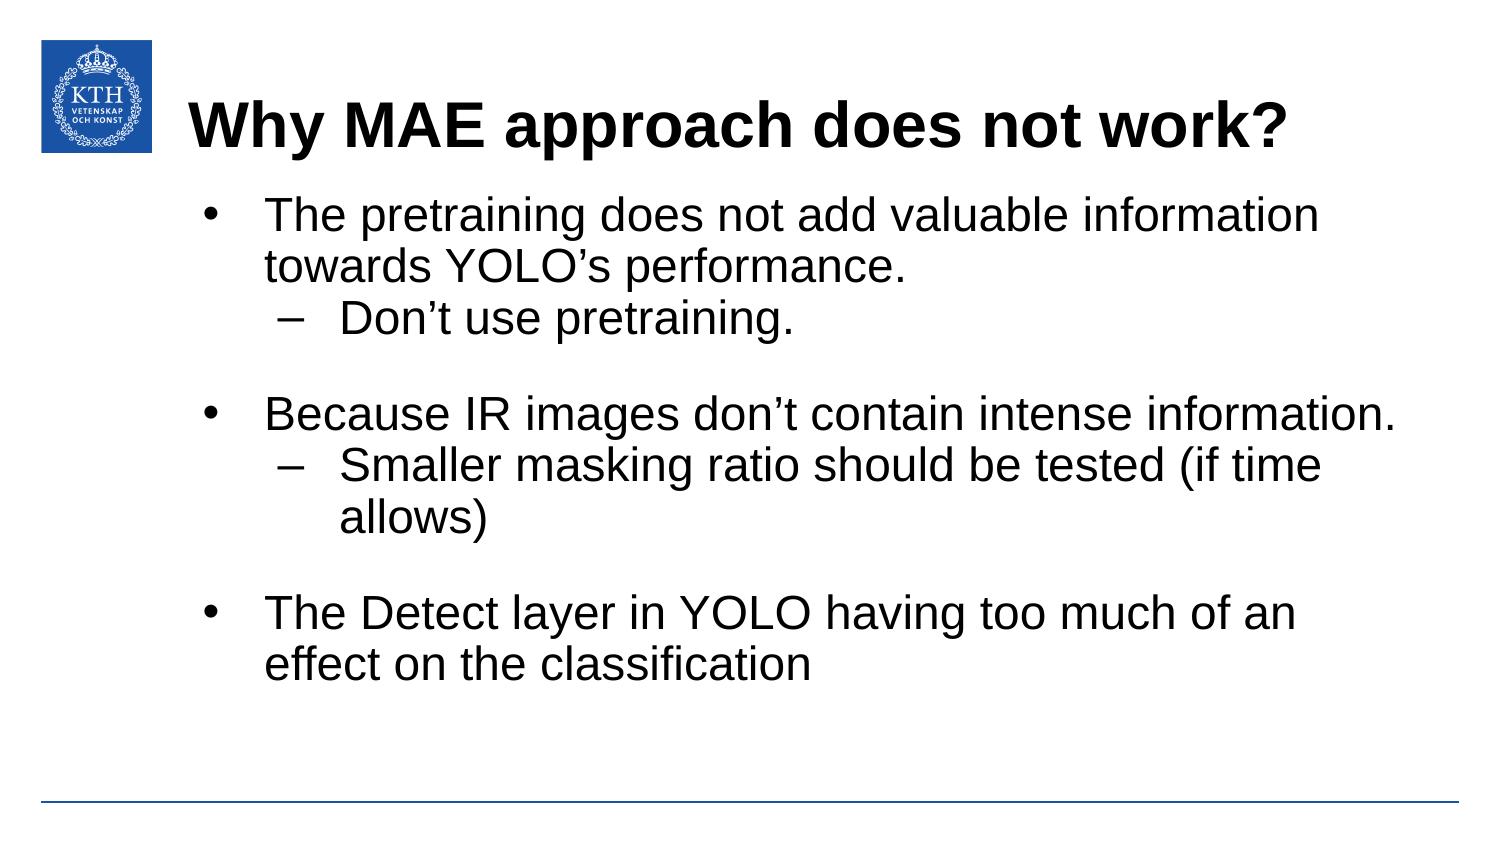

# Why MAE approach does not work?
The pretraining does not add valuable information towards YOLO’s performance.
Don’t use pretraining.

Because IR images don’t contain intense information.
Smaller masking ratio should be tested (if time allows)

The Detect layer in YOLO having too much of an effect on the classification